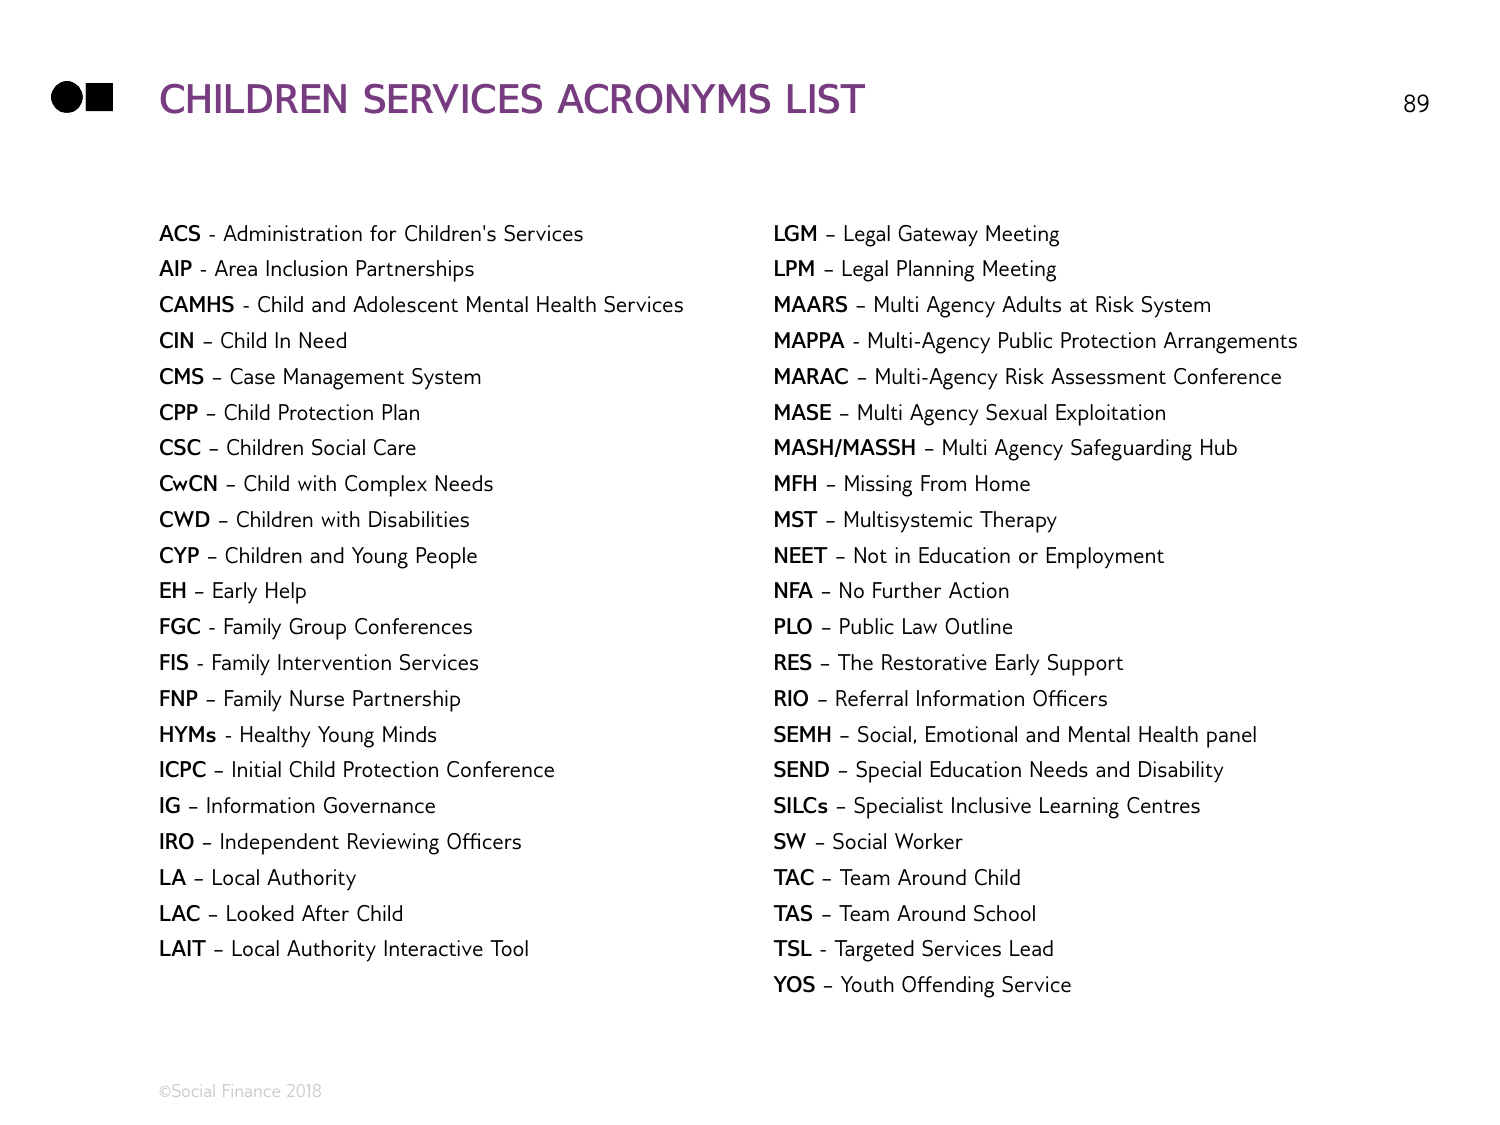

Children Services Acronyms list

89
ACS - Administration for Children's Services
AIP - Area Inclusion Partnerships
CAMHS - Child and Adolescent Mental Health Services
CIN – Child In Need
CMS – Case Management System
CPP – Child Protection Plan
CSC – Children Social Care
CwCN – Child with Complex Needs
CWD – Children with Disabilities
CYP – Children and Young People
EH – Early Help
FGC - Family Group Conferences
FIS - Family Intervention Services
FNP – Family Nurse Partnership
HYMs - Healthy Young Minds
ICPC – Initial Child Protection Conference
IG – Information Governance
IRO – Independent Reviewing Officers
LA – Local Authority
LAC – Looked After Child
LAIT – Local Authority Interactive Tool

LGM – Legal Gateway Meeting
LPM – Legal Planning Meeting
MAARS – Multi Agency Adults at Risk System
MAPPA - Multi-Agency Public Protection Arrangements
MARAC – Multi-Agency Risk Assessment Conference
MASE – Multi Agency Sexual Exploitation
MASH/MASSH – Multi Agency Safeguarding Hub
MFH – Missing From Home
MST – Multisystemic Therapy
NEET – Not in Education or Employment
NFA – No Further Action
PLO – Public Law Outline
RES – The Restorative Early Support
RIO – Referral Information Officers
SEMH – Social, Emotional and Mental Health panel
SEND – Special Education Needs and Disability
SILCs – Specialist Inclusive Learning Centres
SW – Social Worker
TAC – Team Around Child
TAS – Team Around School
TSL - Targeted Services Lead
YOS – Youth Offending Service